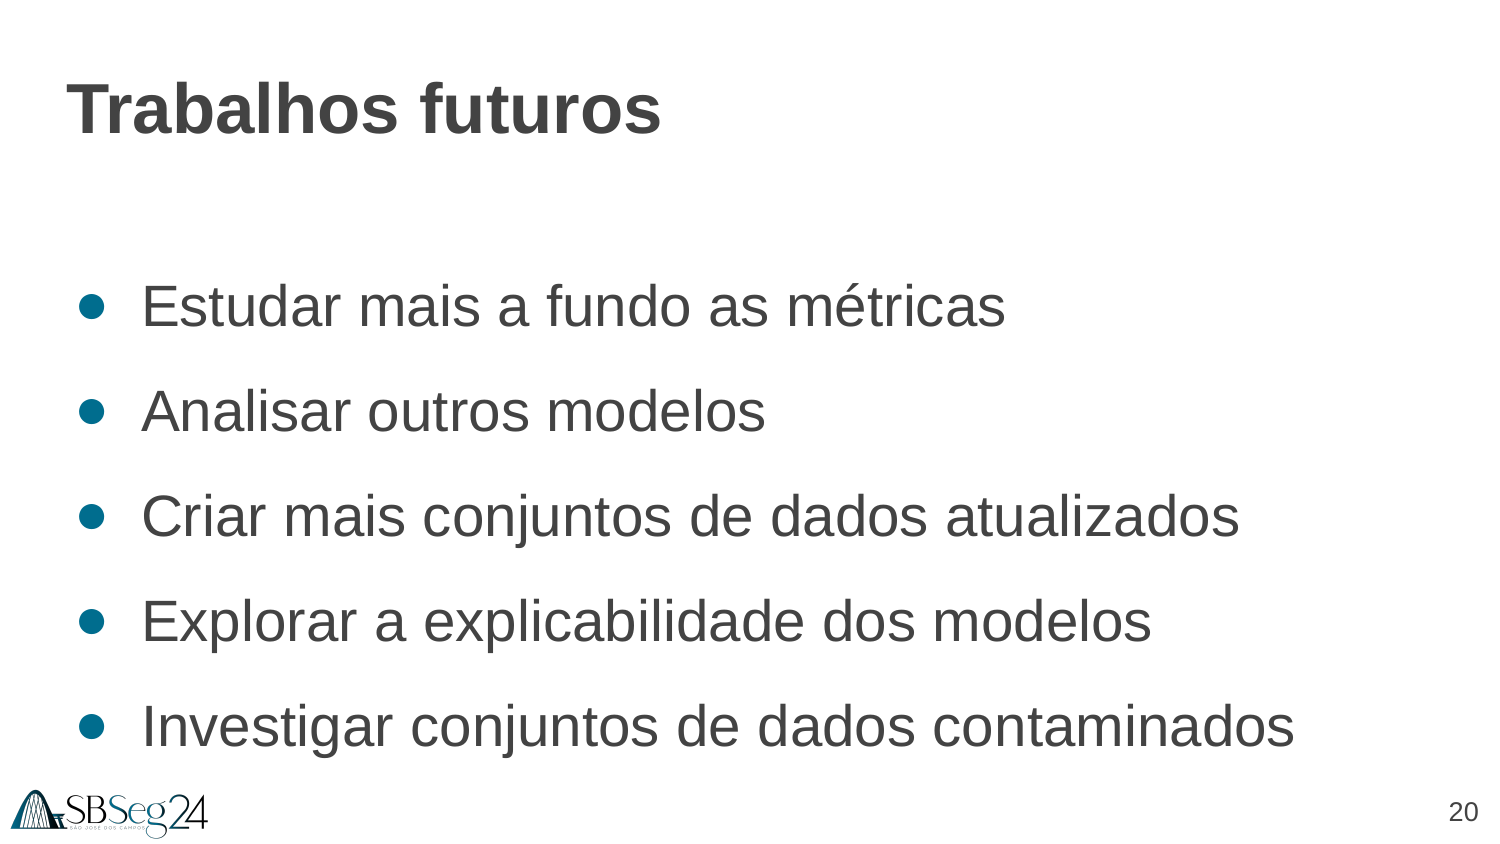

# Trabalhos futuros
Estudar mais a fundo as métricas
Analisar outros modelos
Criar mais conjuntos de dados atualizados
Explorar a explicabilidade dos modelos
Investigar conjuntos de dados contaminados
20